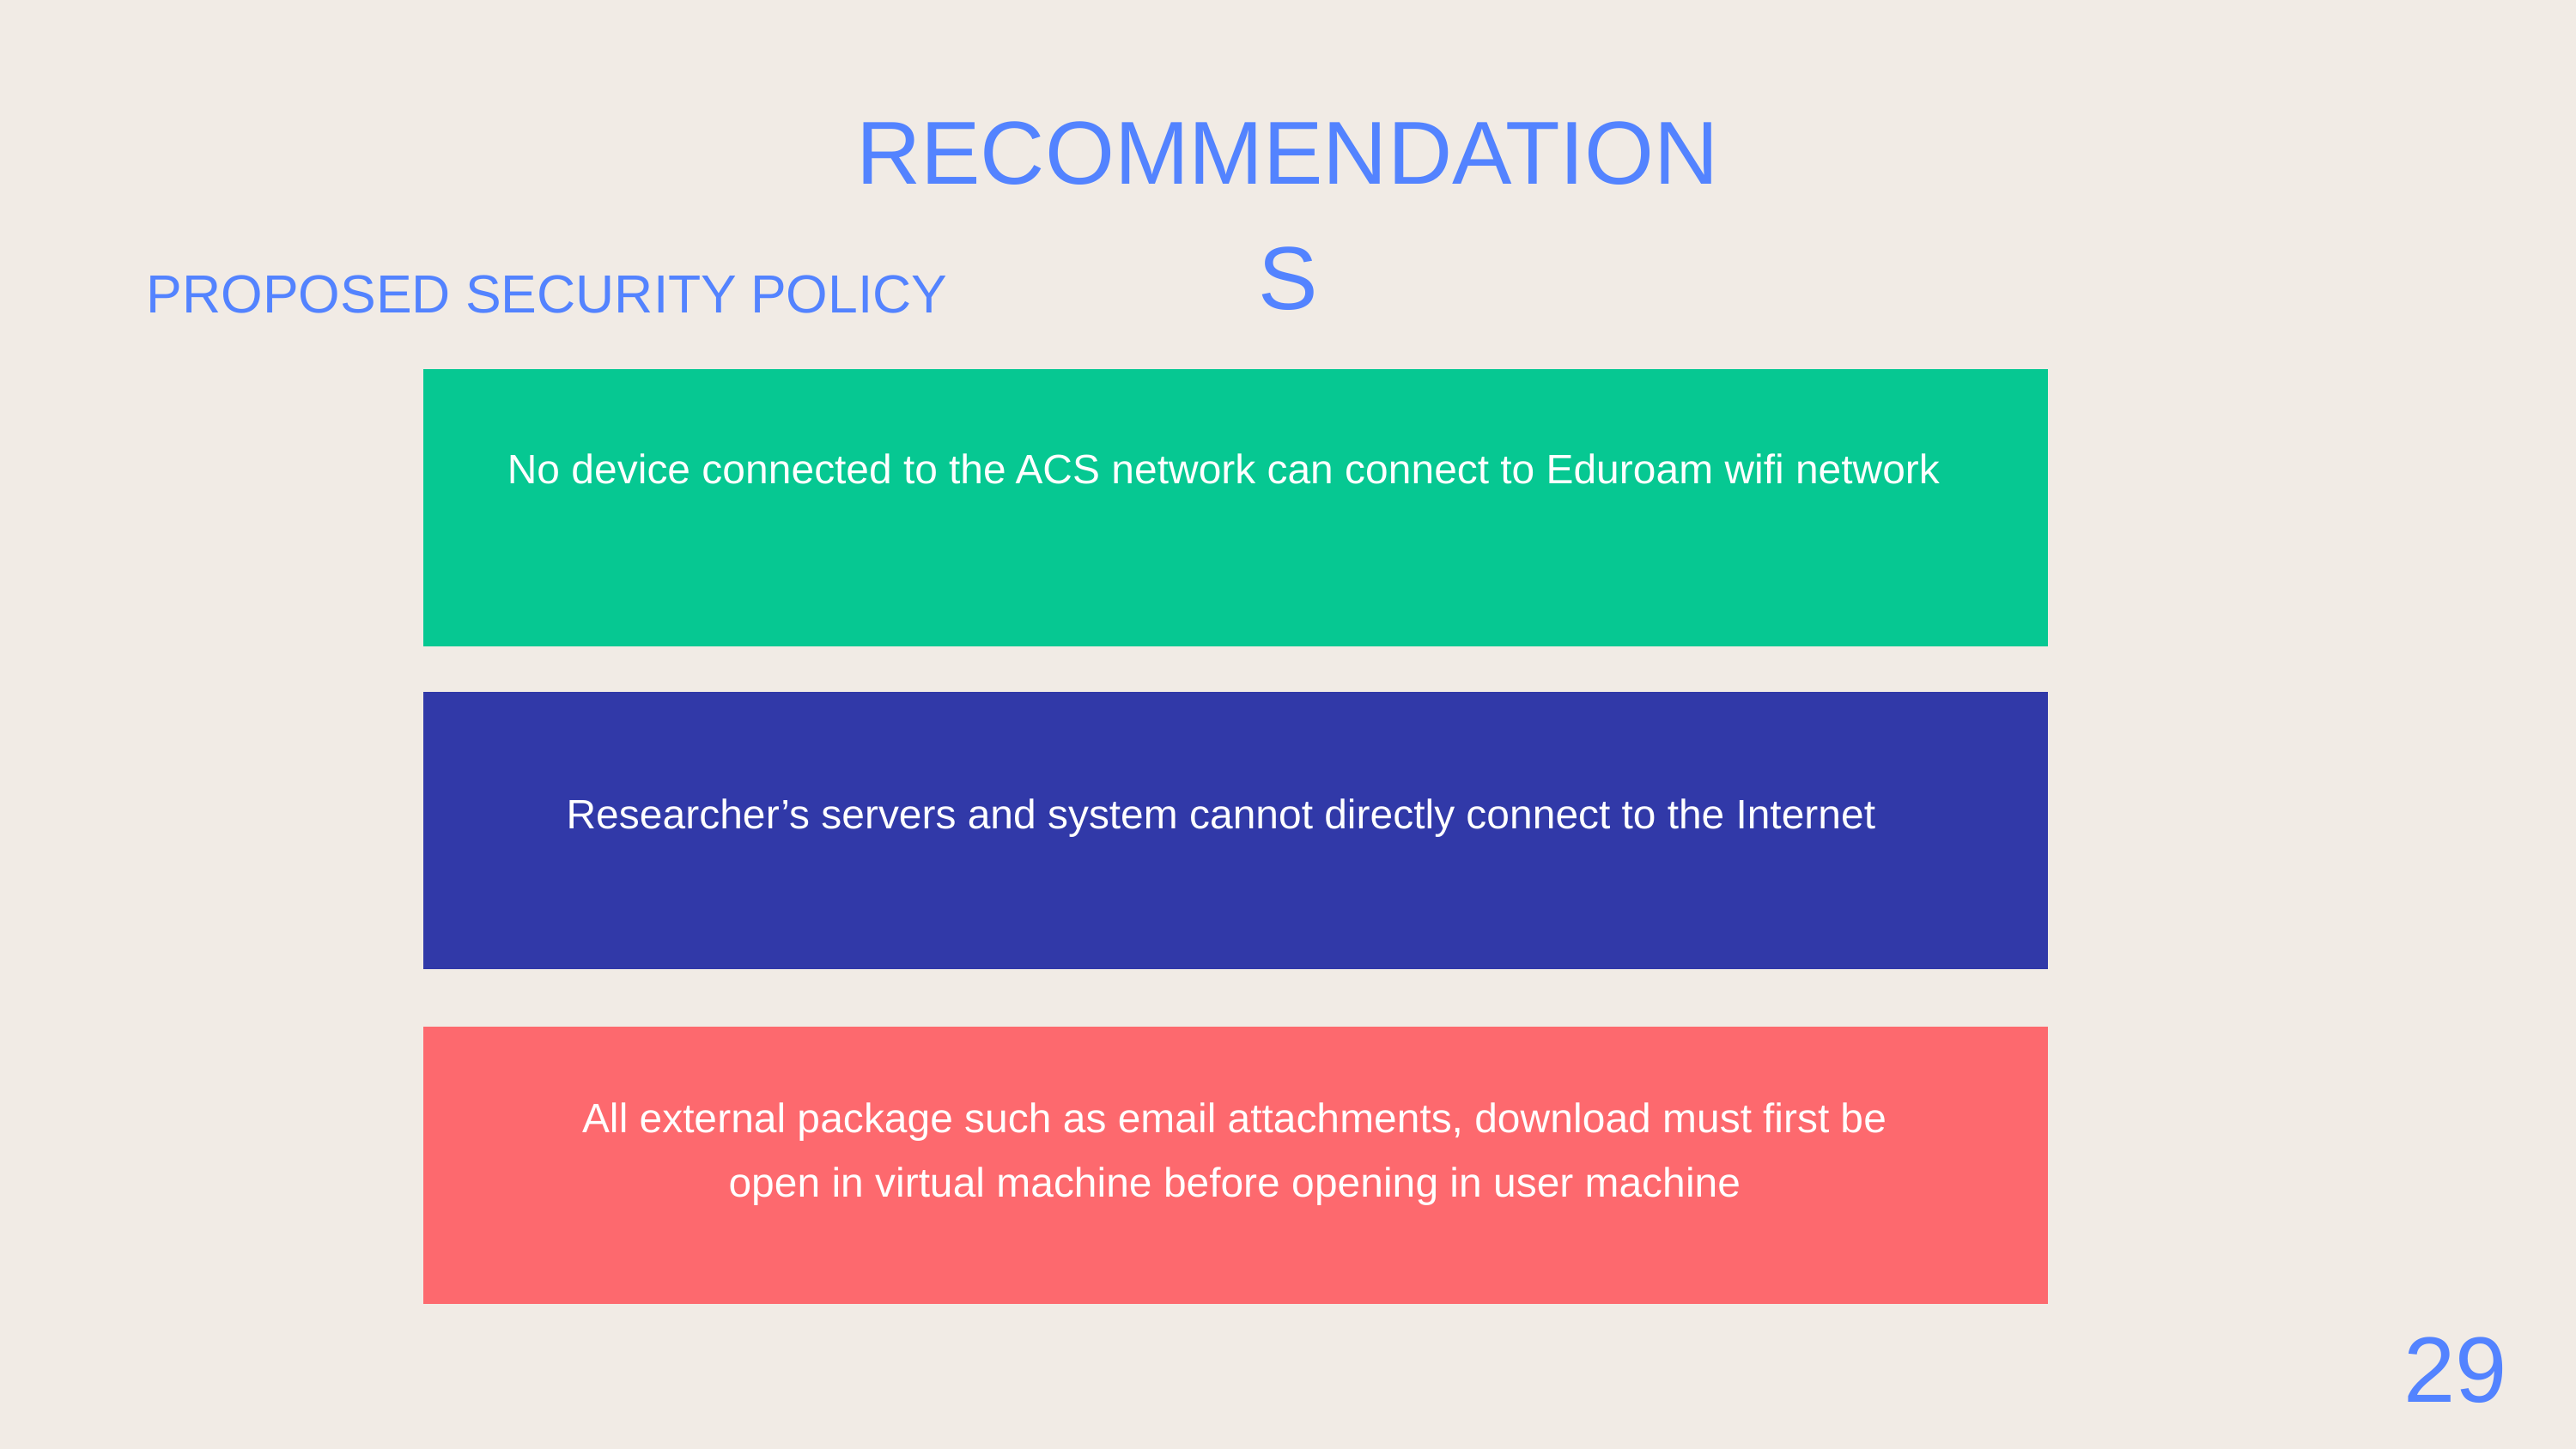

RECOMMENDATIONS
PROPOSED SECURITY POLICY

No device connected to the ACS network can connect to Eduroam wifi network

Researcher’s servers and system cannot directly connect to the Internet

All external package such as email attachments, download must first be open in virtual machine before opening in user machine
29